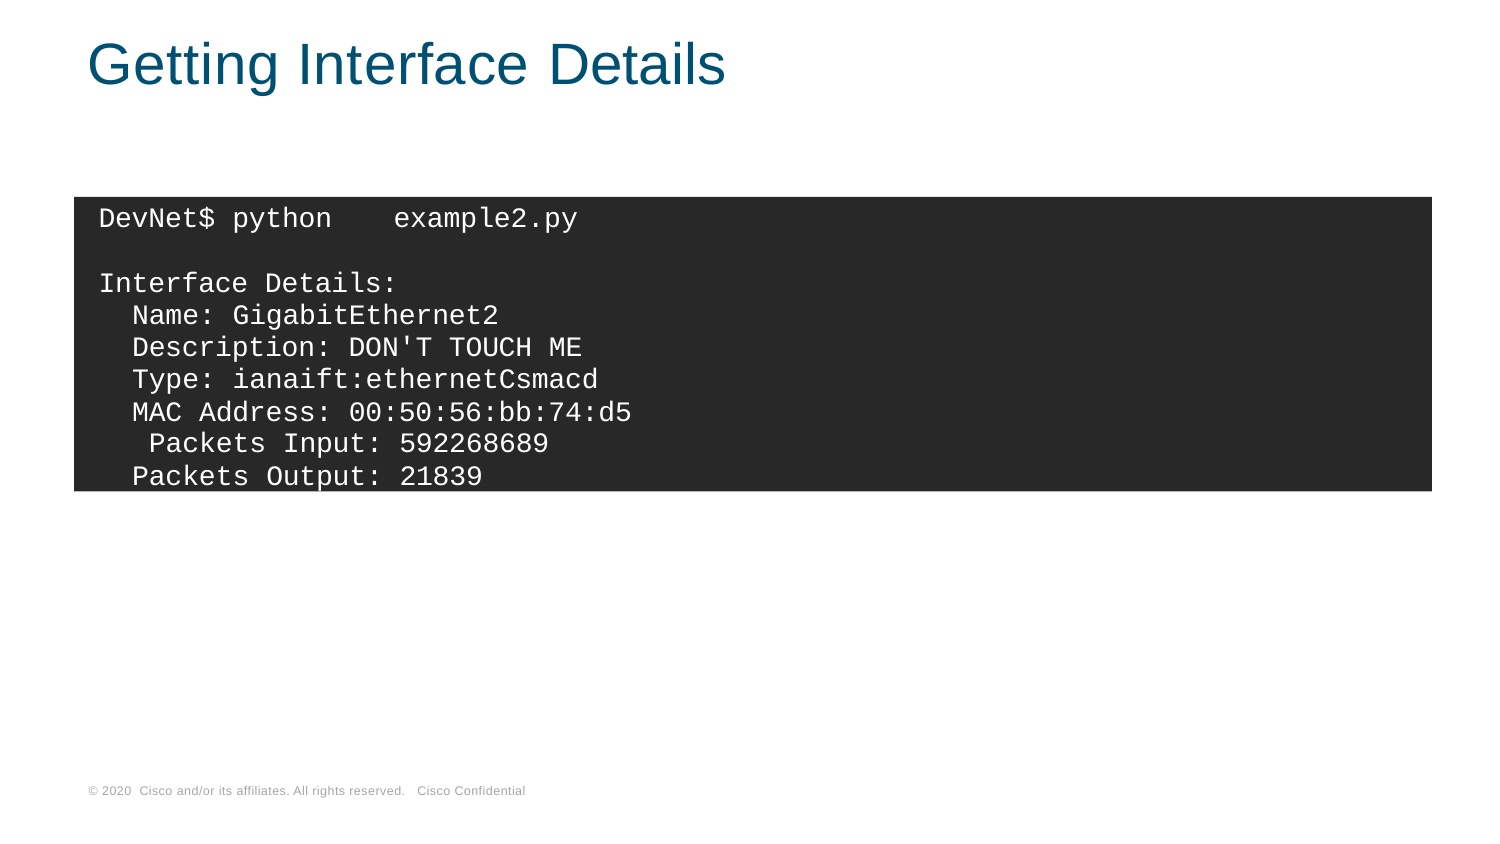

# Getting Interface Details
DevNet$ python	example2.py

Interface Details:
Name: GigabitEthernet2  Description: DON'T TOUCH ME  Type: ianaift:ethernetCsmacd  MAC Address: 00:50:56:bb:74:d5  Packets Input: 592268689
Packets Output: 21839